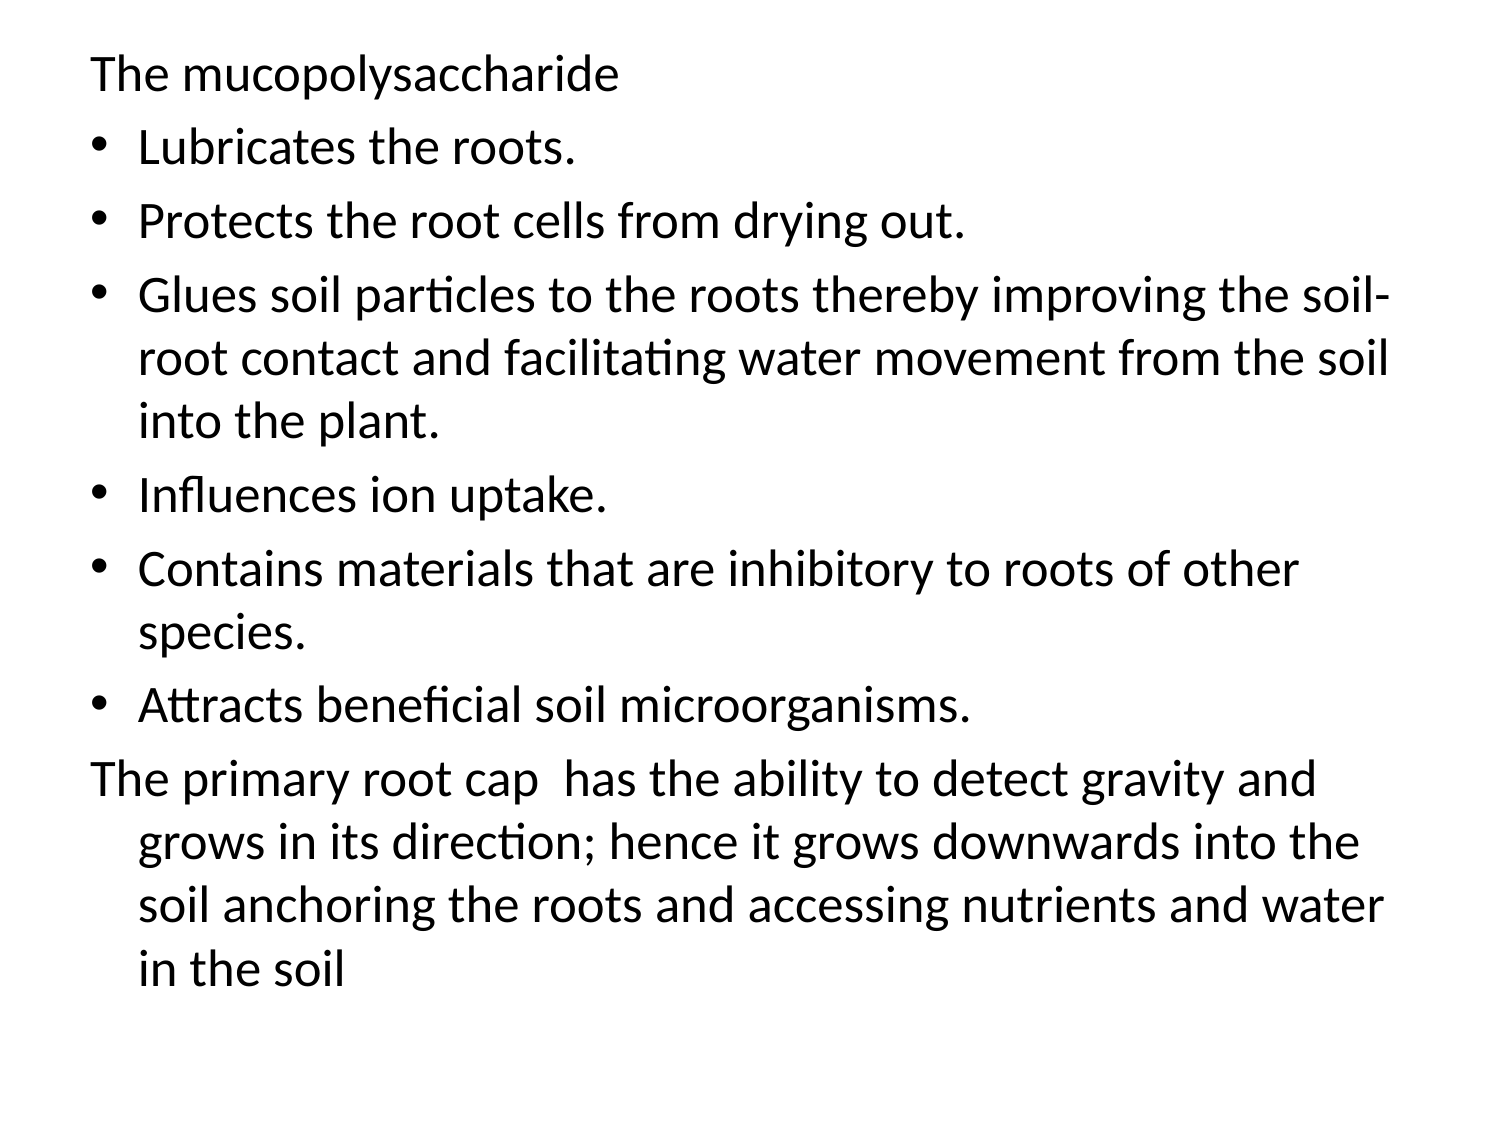

The mucopolysaccharide
Lubricates the roots.
Protects the root cells from drying out.
Glues soil particles to the roots thereby improving the soil-root contact and facilitating water movement from the soil into the plant.
Influences ion uptake.
Contains materials that are inhibitory to roots of other species.
Attracts beneficial soil microorganisms.
The primary root cap  has the ability to detect gravity and grows in its direction; hence it grows downwards into the soil anchoring the roots and accessing nutrients and water in the soil